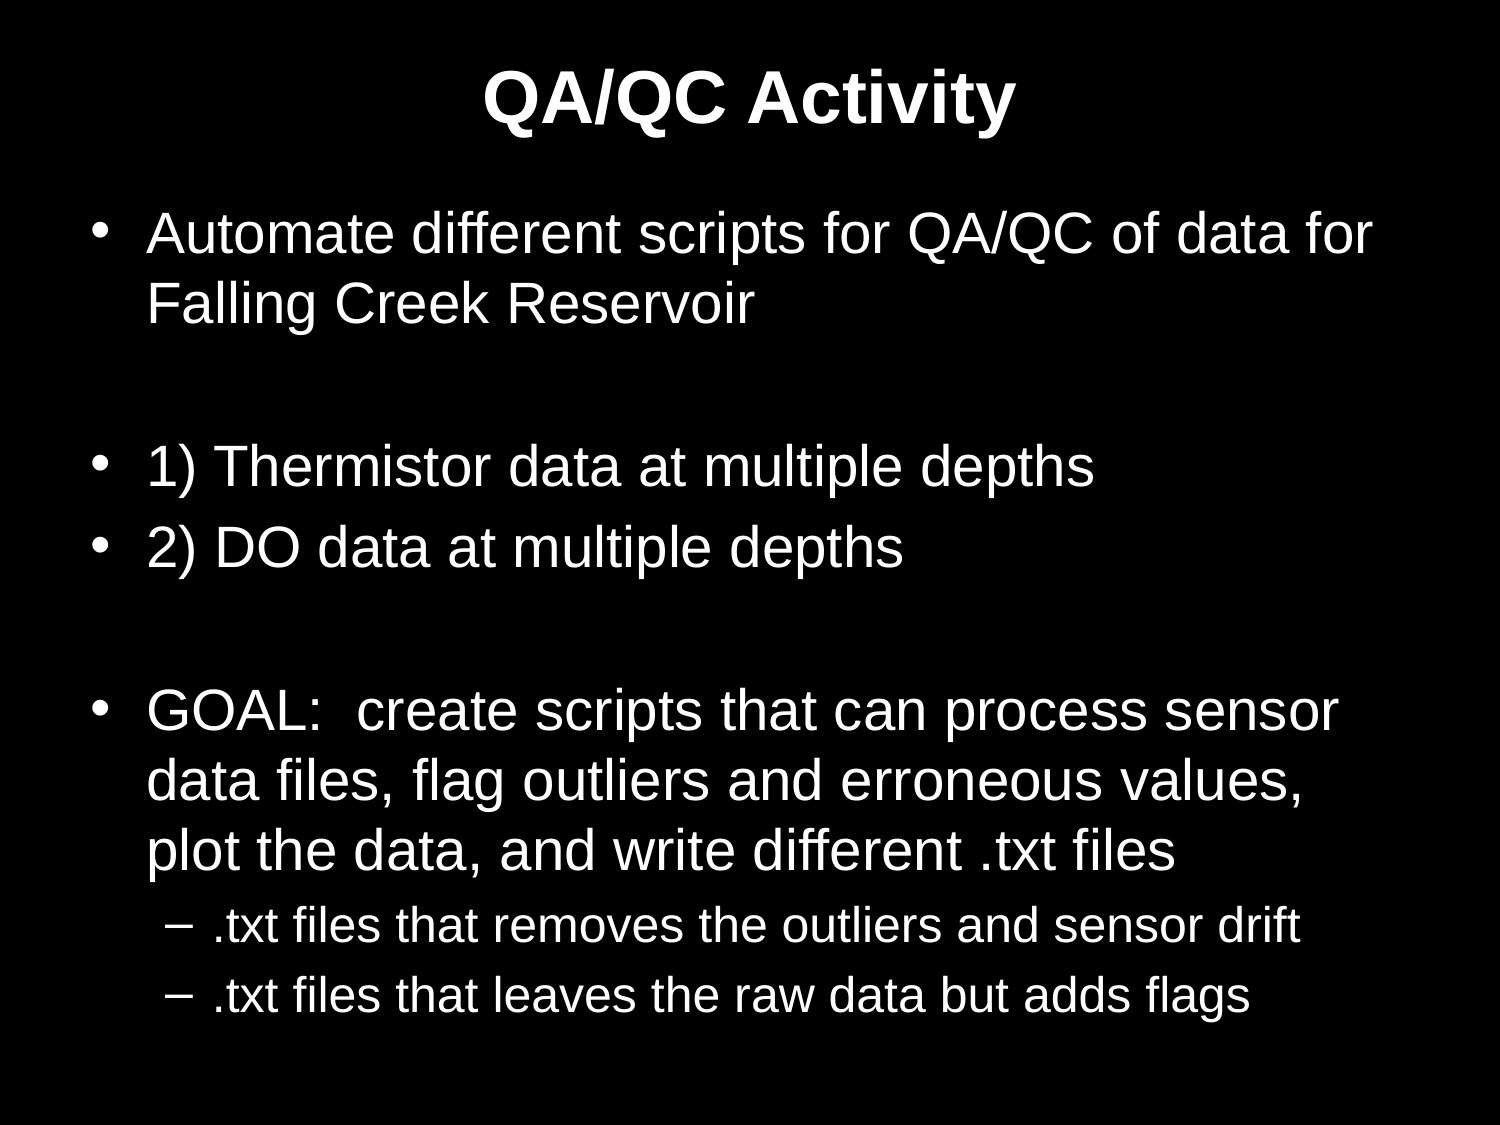

# QA/QC Activity
Automate different scripts for QA/QC of data for Falling Creek Reservoir

1) Thermistor data at multiple depths
2) DO data at multiple depths

GOAL:  create scripts that can process sensor data files, flag outliers and erroneous values, plot the data, and write different .txt files
.txt files that removes the outliers and sensor drift
.txt files that leaves the raw data but adds flags